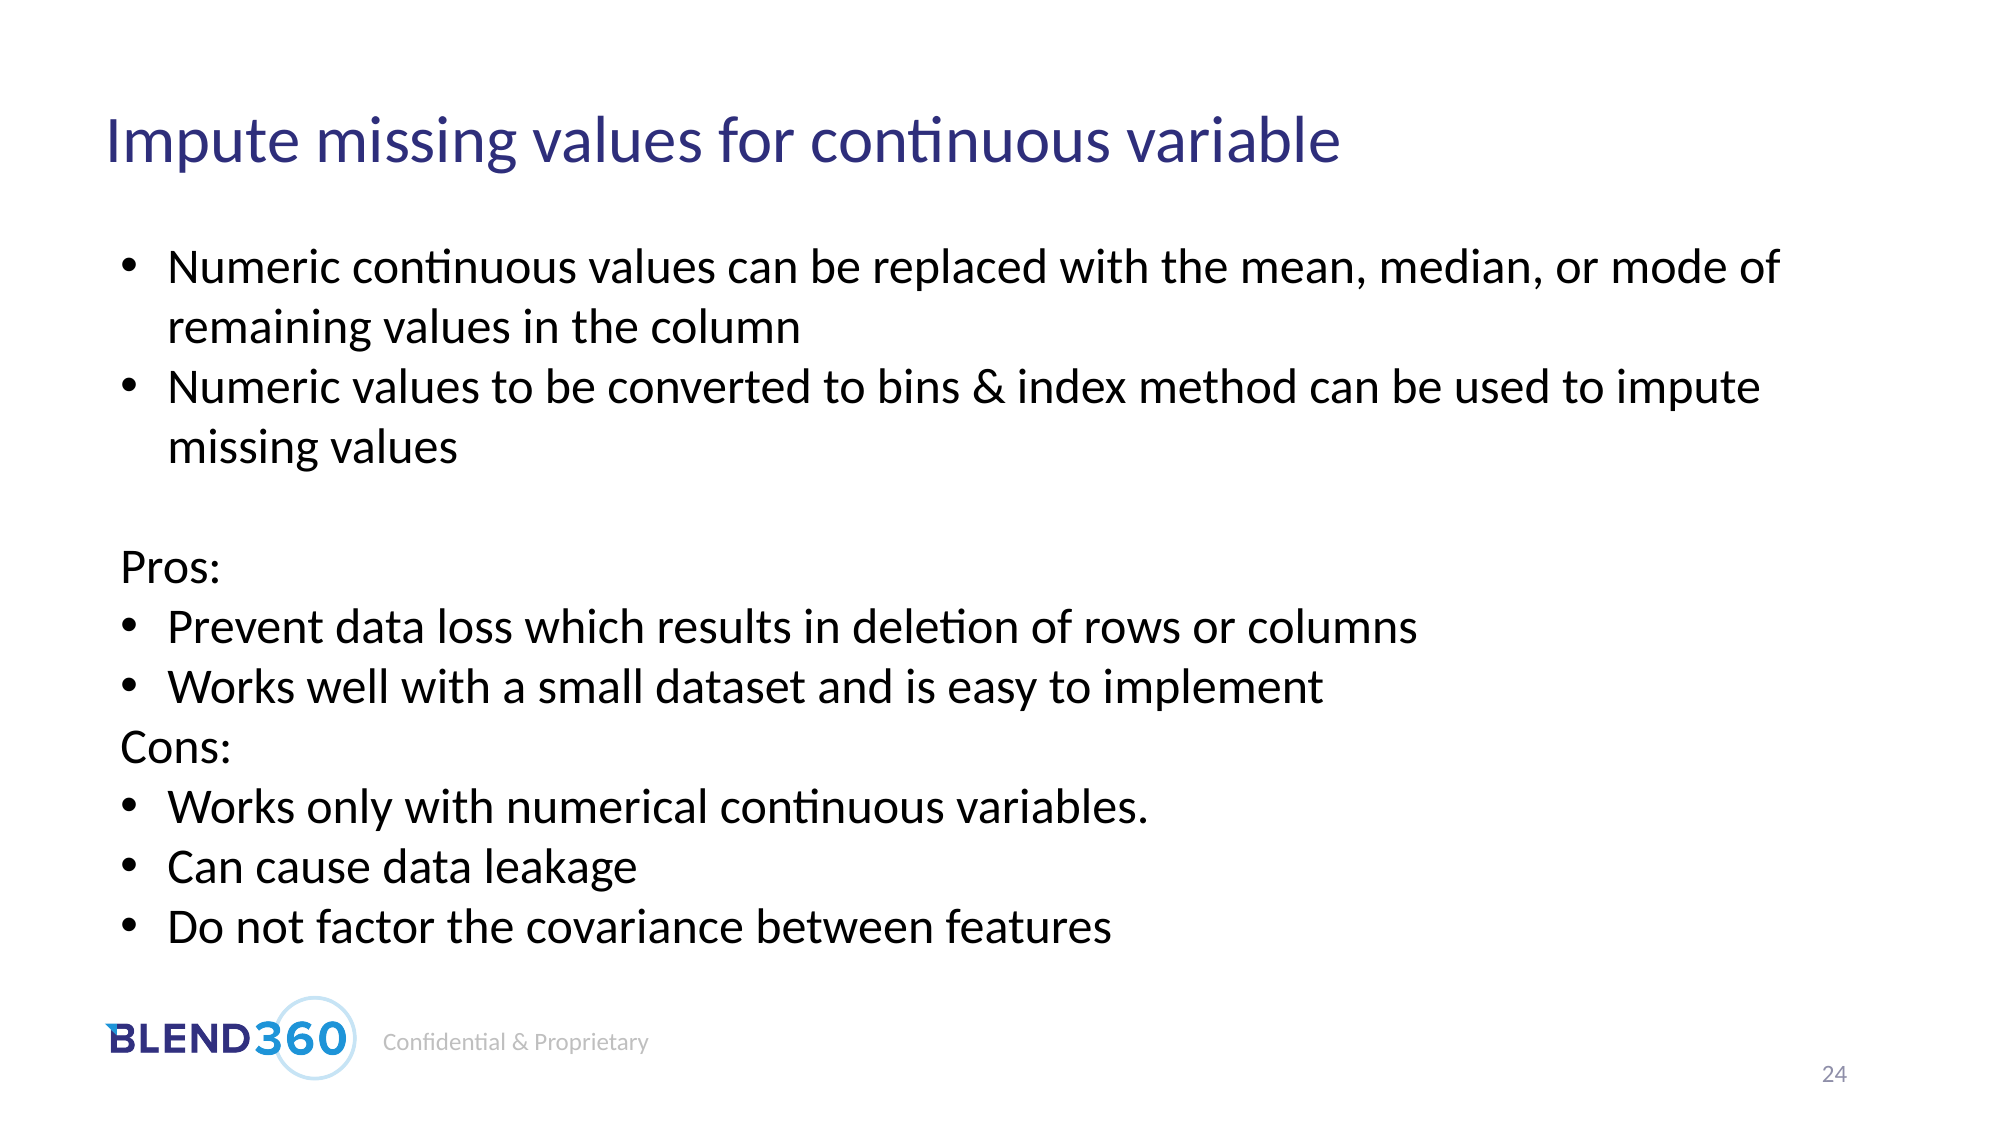

# Impute missing values for continuous variable
Numeric continuous values can be replaced with the mean, median, or mode of remaining values in the column
Numeric values to be converted to bins & index method can be used to impute missing values

Pros:
Prevent data loss which results in deletion of rows or columns
Works well with a small dataset and is easy to implement
Cons:
Works only with numerical continuous variables.
Can cause data leakage
Do not factor the covariance between features
24